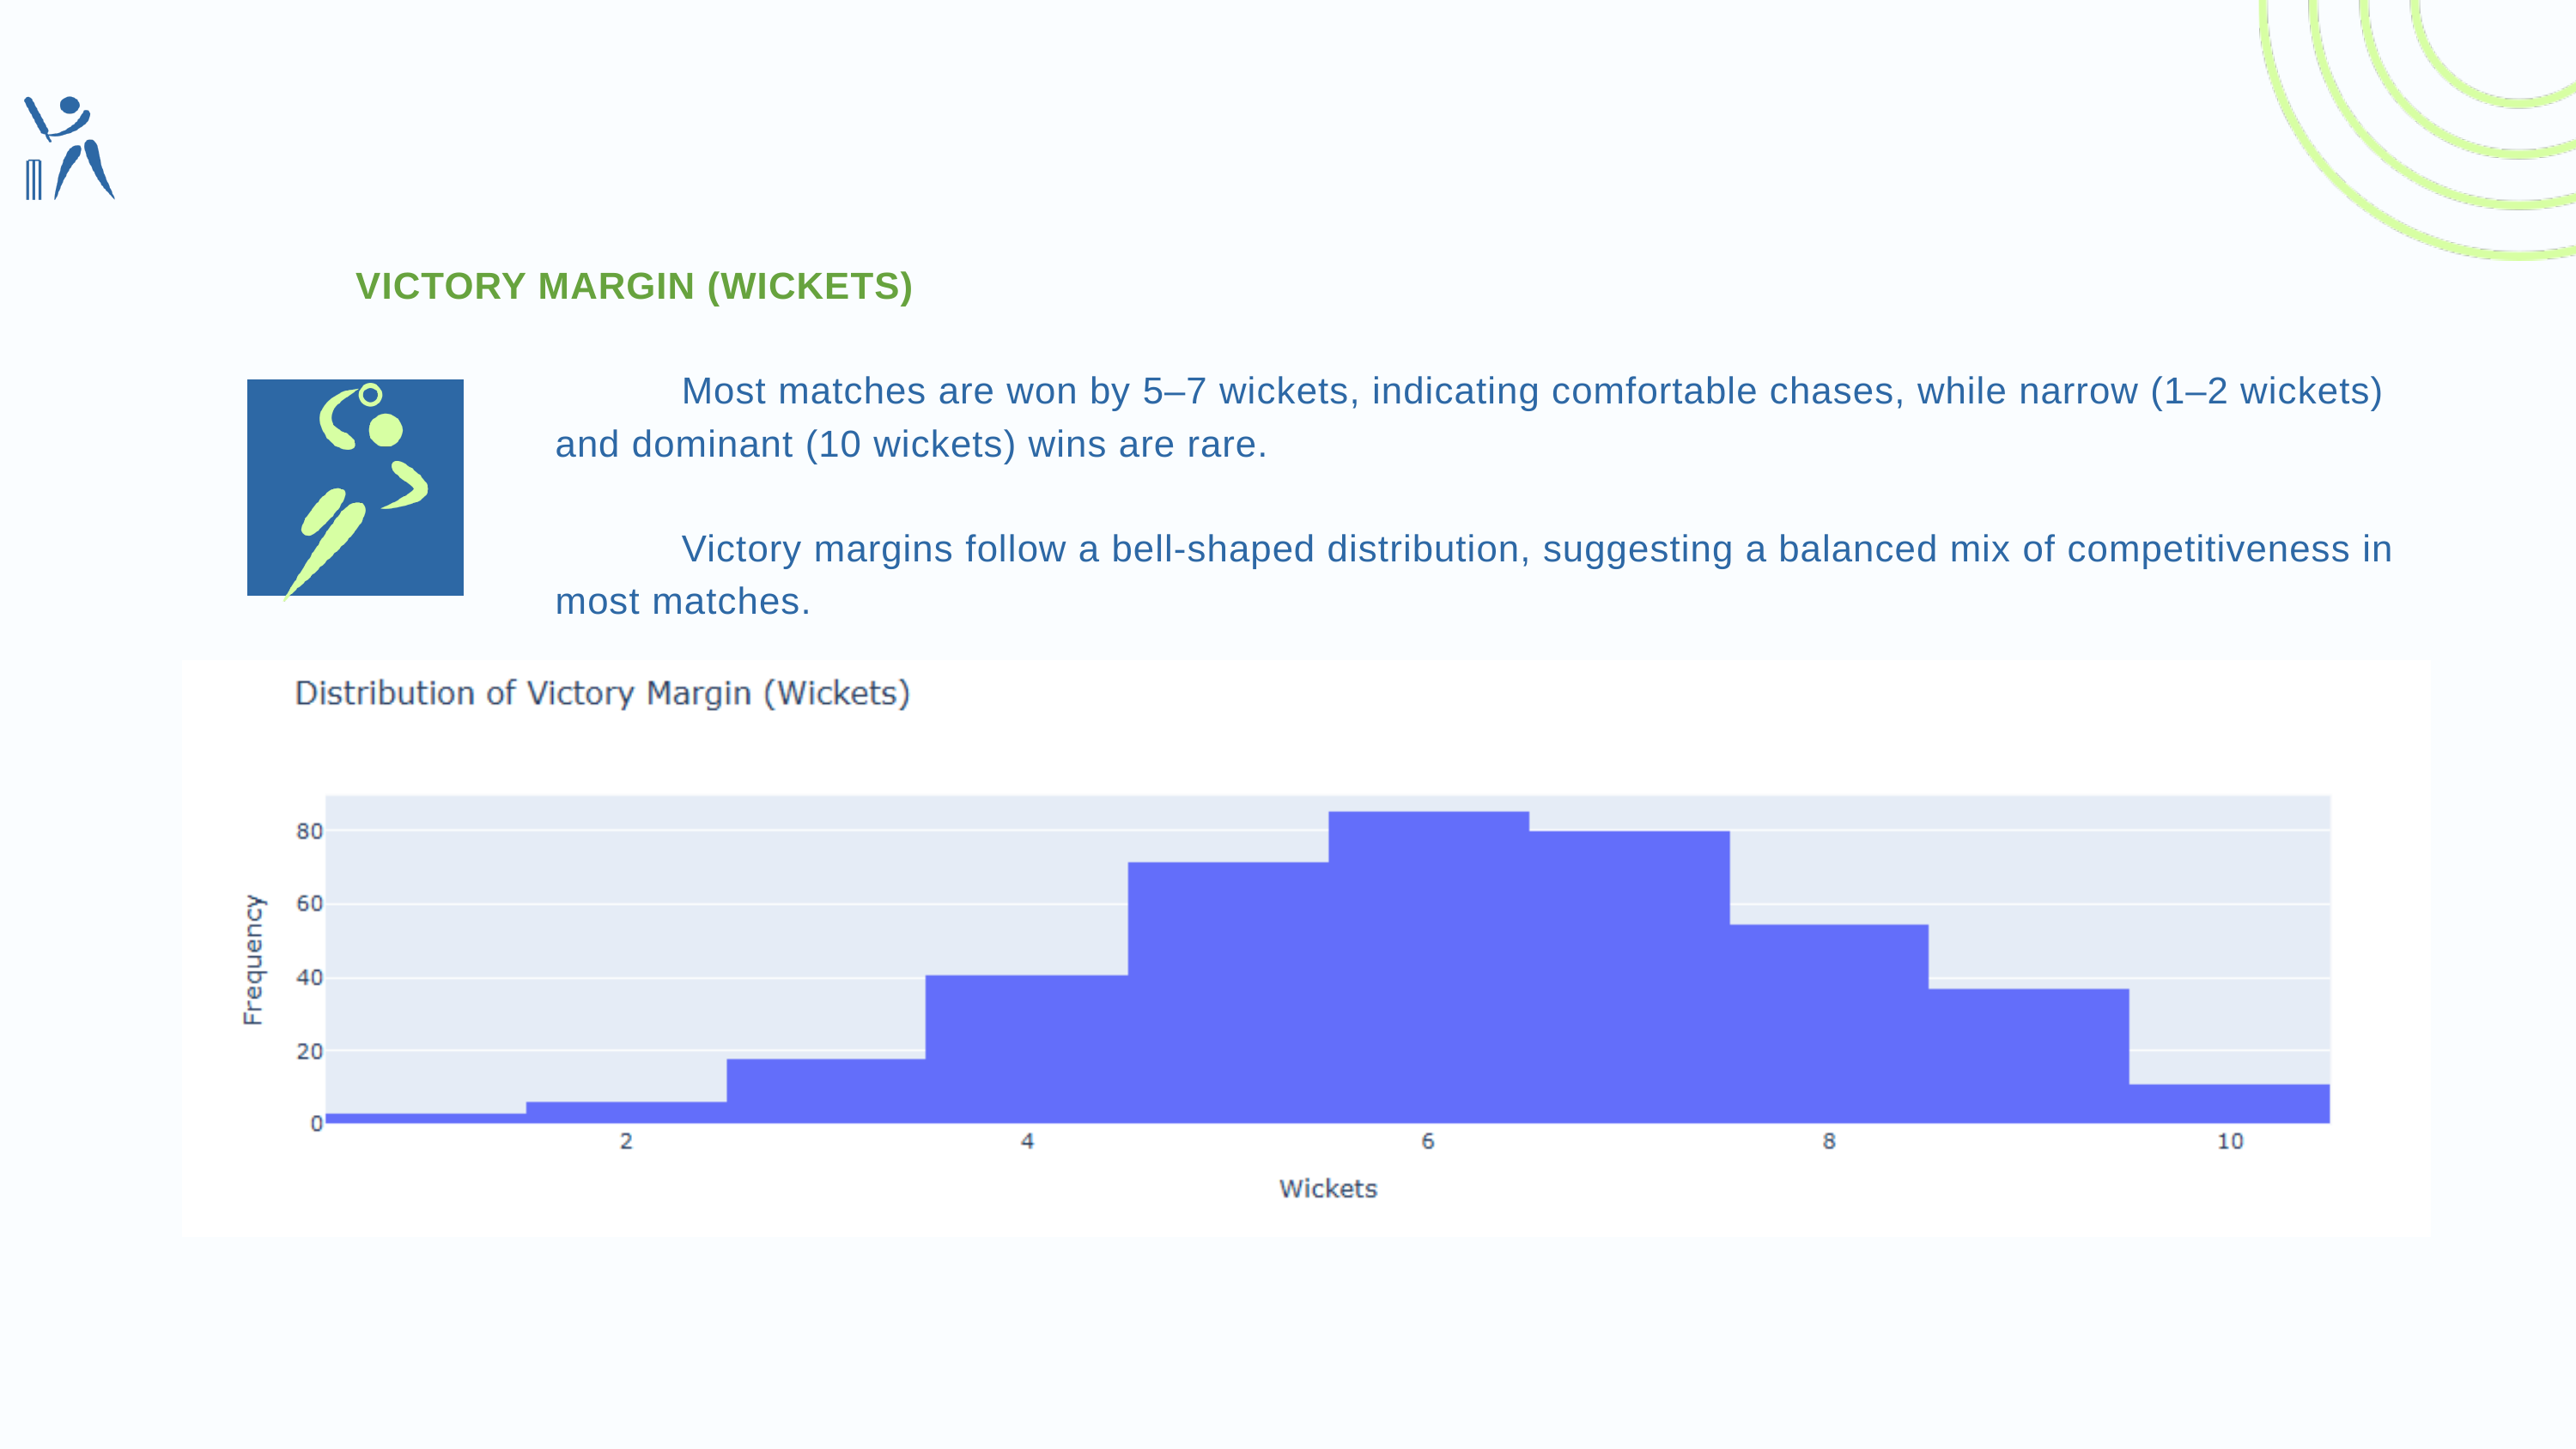

INSIGHTS

VICTORY MARGIN (WICKETS)
           Most matches are won by 5–7 wickets, indicating comfortable chases, while narrow (1–2 wickets) and dominant (10 wickets) wins are rare.

           Victory margins follow a bell-shaped distribution, suggesting a balanced mix of competitiveness in most matches.